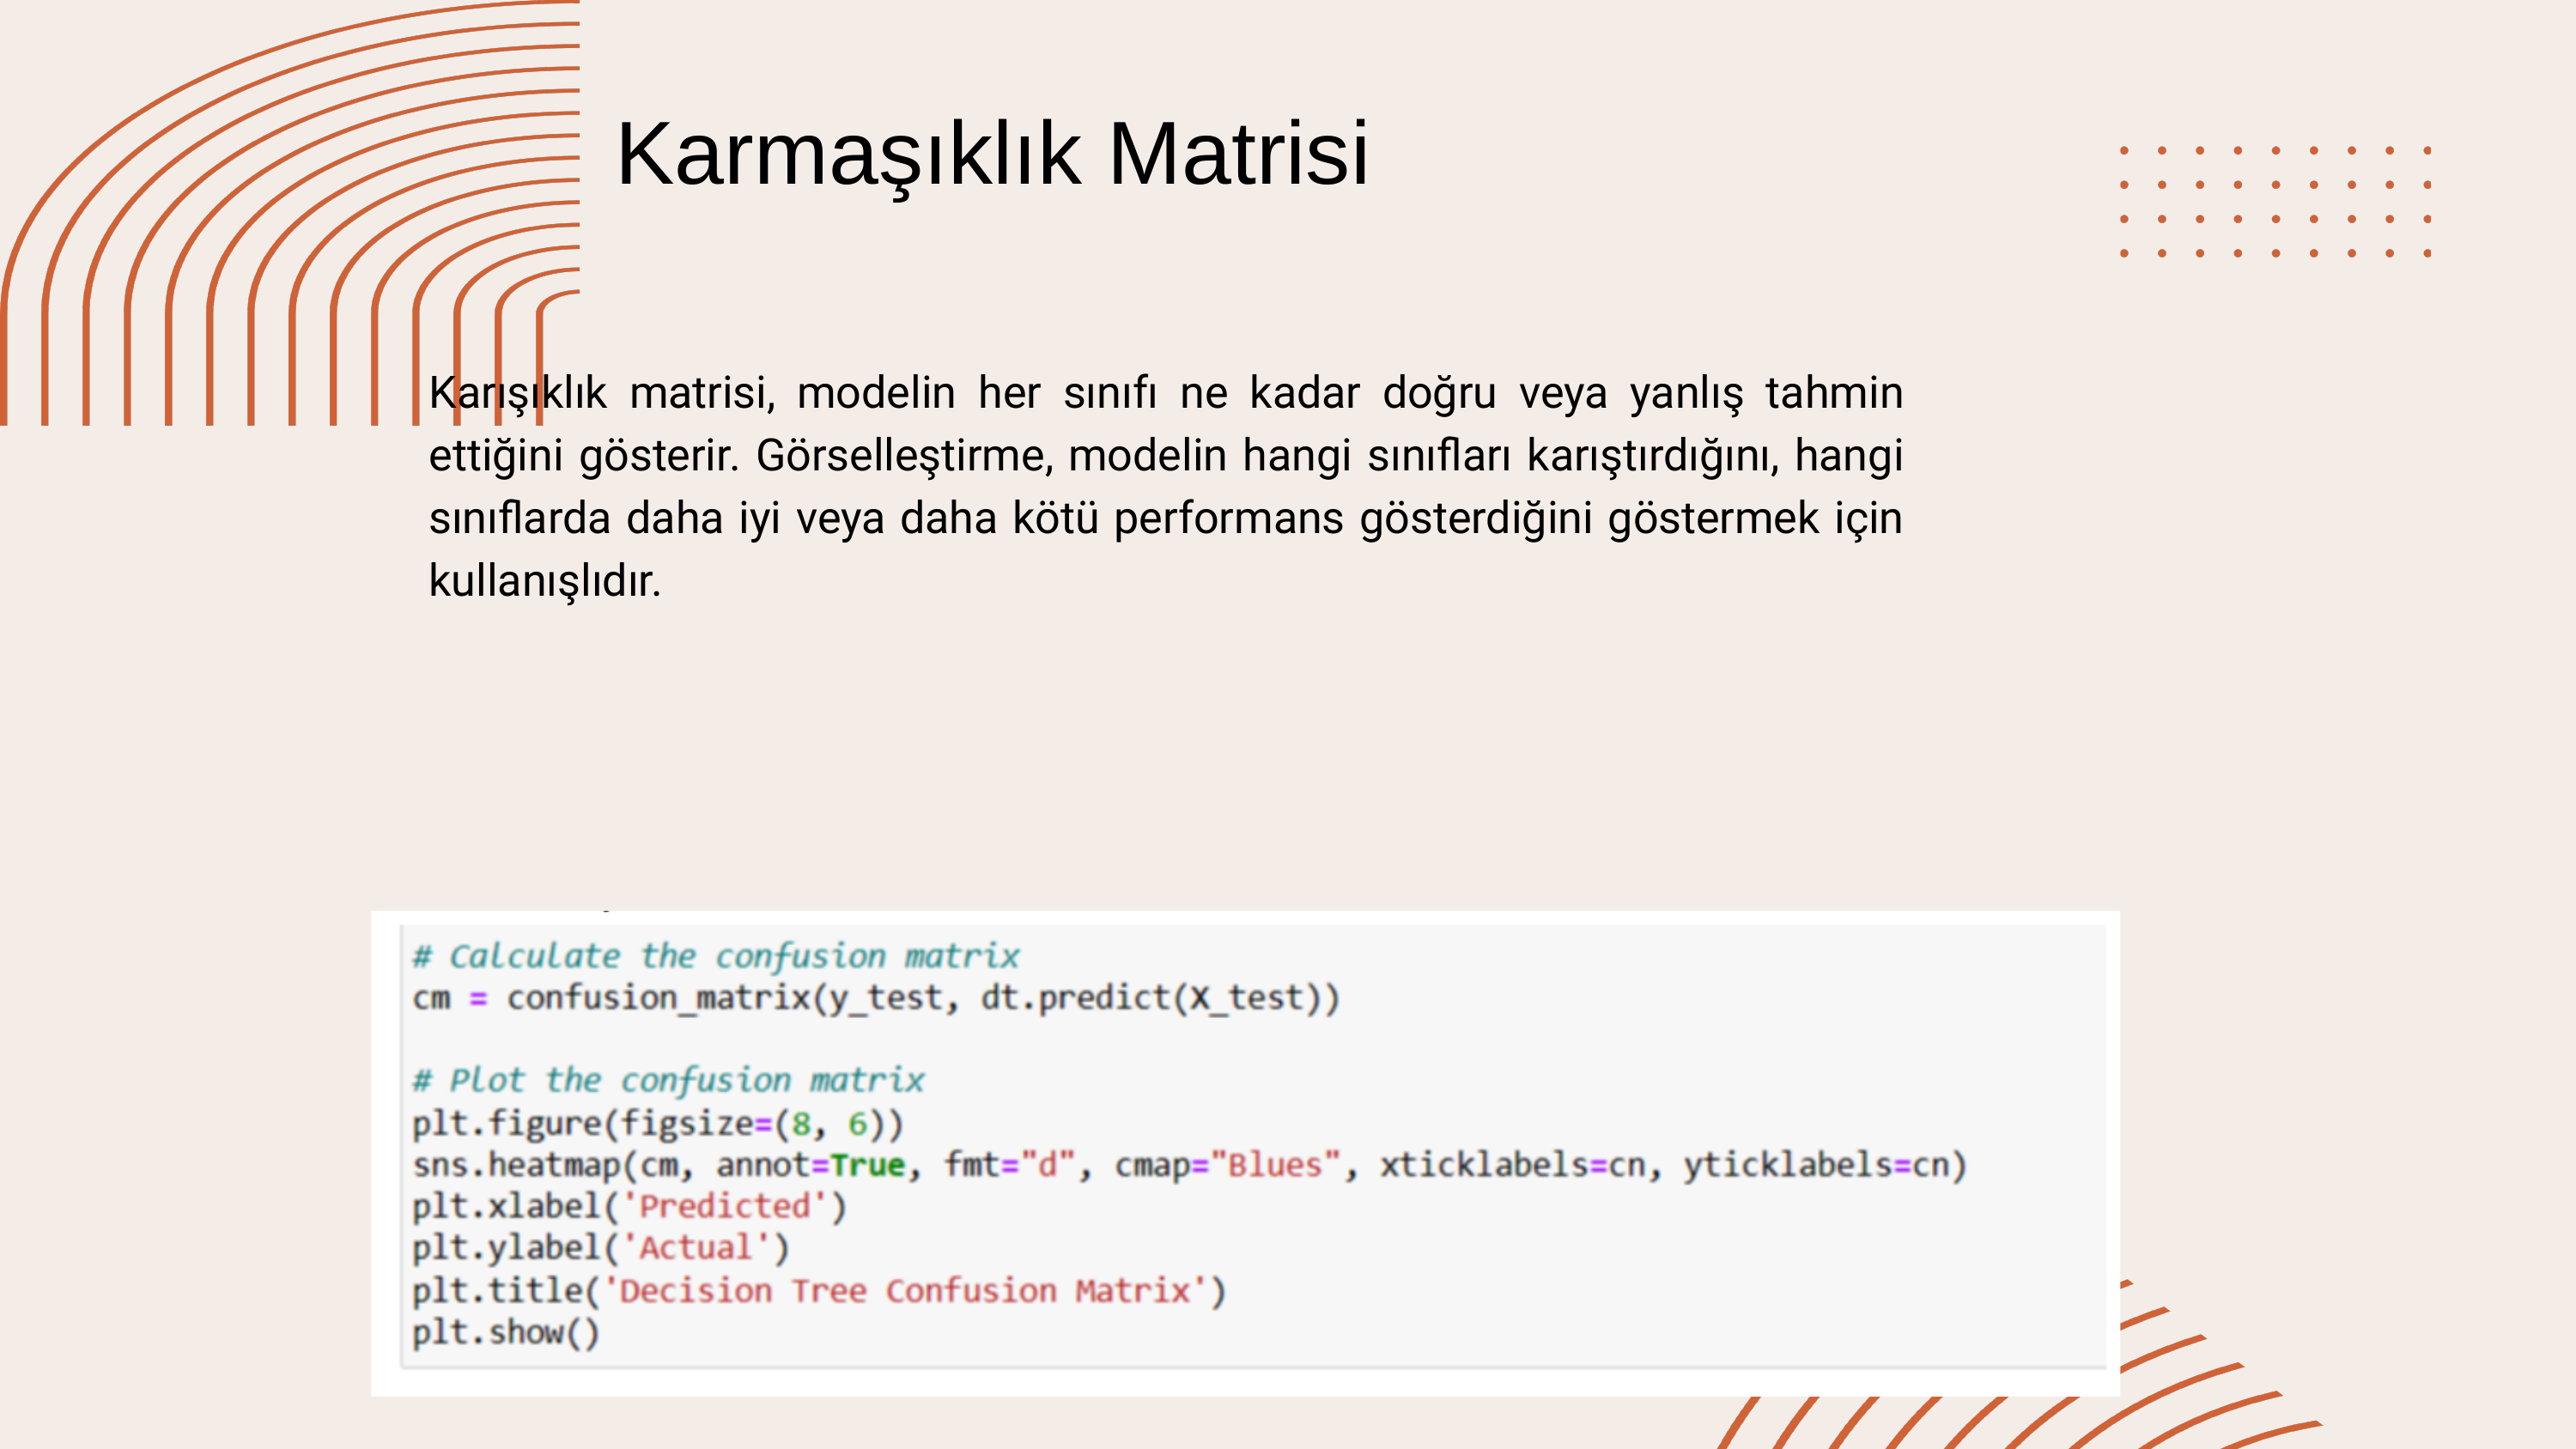

Karmaşıklık Matrisi

Karışıklık matrisi, modelin her sınıfı ne kadar doğru veya yanlış tahmin ettiğini gösterir. Görselleştirme, modelin hangi sınıfları karıştırdığını, hangi sınıflarda daha iyi veya daha kötü performans gösterdiğini göstermek için kullanışlıdır.